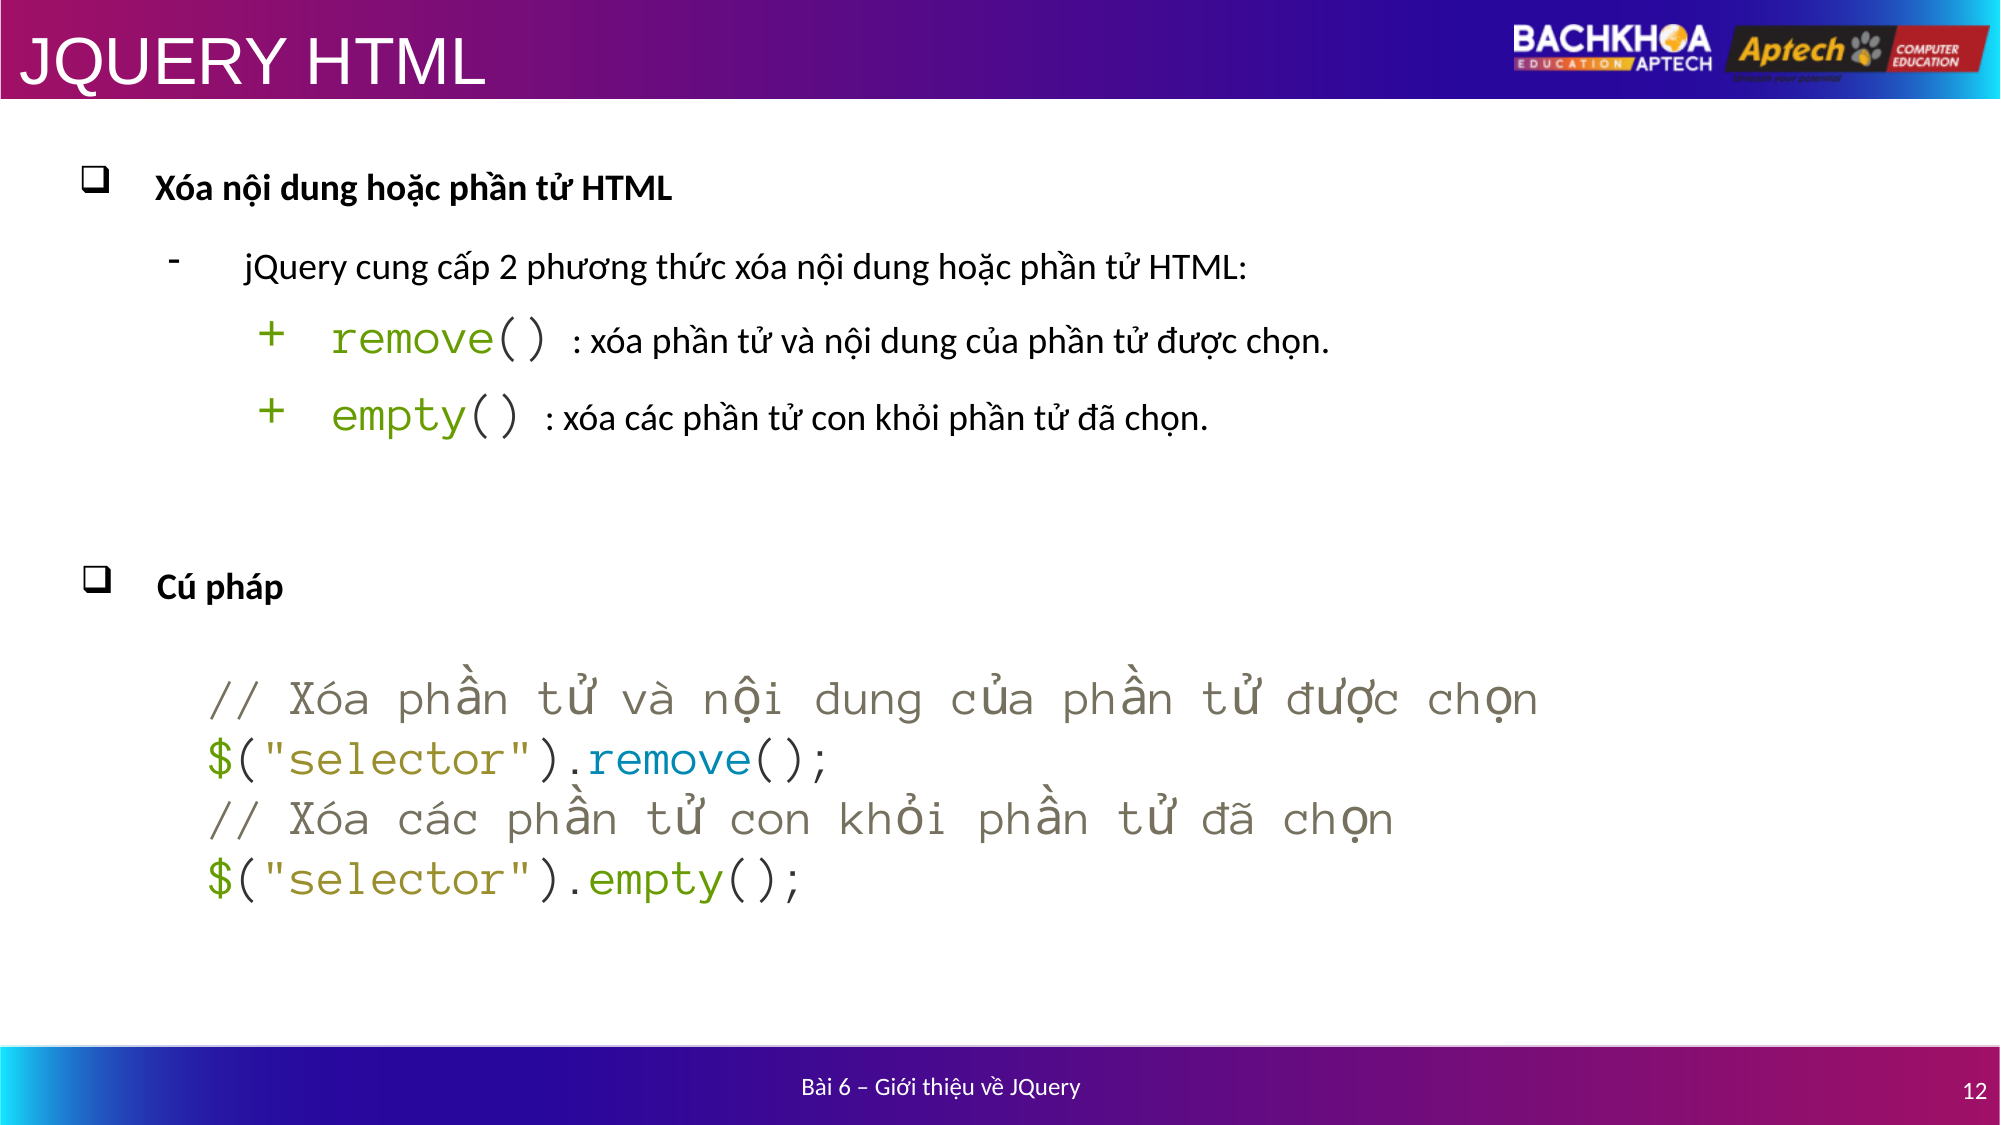

# JQUERY HTML
Xóa nội dung hoặc phần tử HTML
jQuery cung cấp 2 phương thức xóa nội dung hoặc phần tử HTML:
remove() : xóa phần tử và nội dung của phần tử được chọn.
empty() : xóa các phần tử con khỏi phần tử đã chọn.
Cú pháp
// Xóa phần tử và nội dung của phần tử được chọn
$("selector").remove();
// Xóa các phần tử con khỏi phần tử đã chọn
$("selector").empty();
Bài 6 – Giới thiệu về JQuery
12